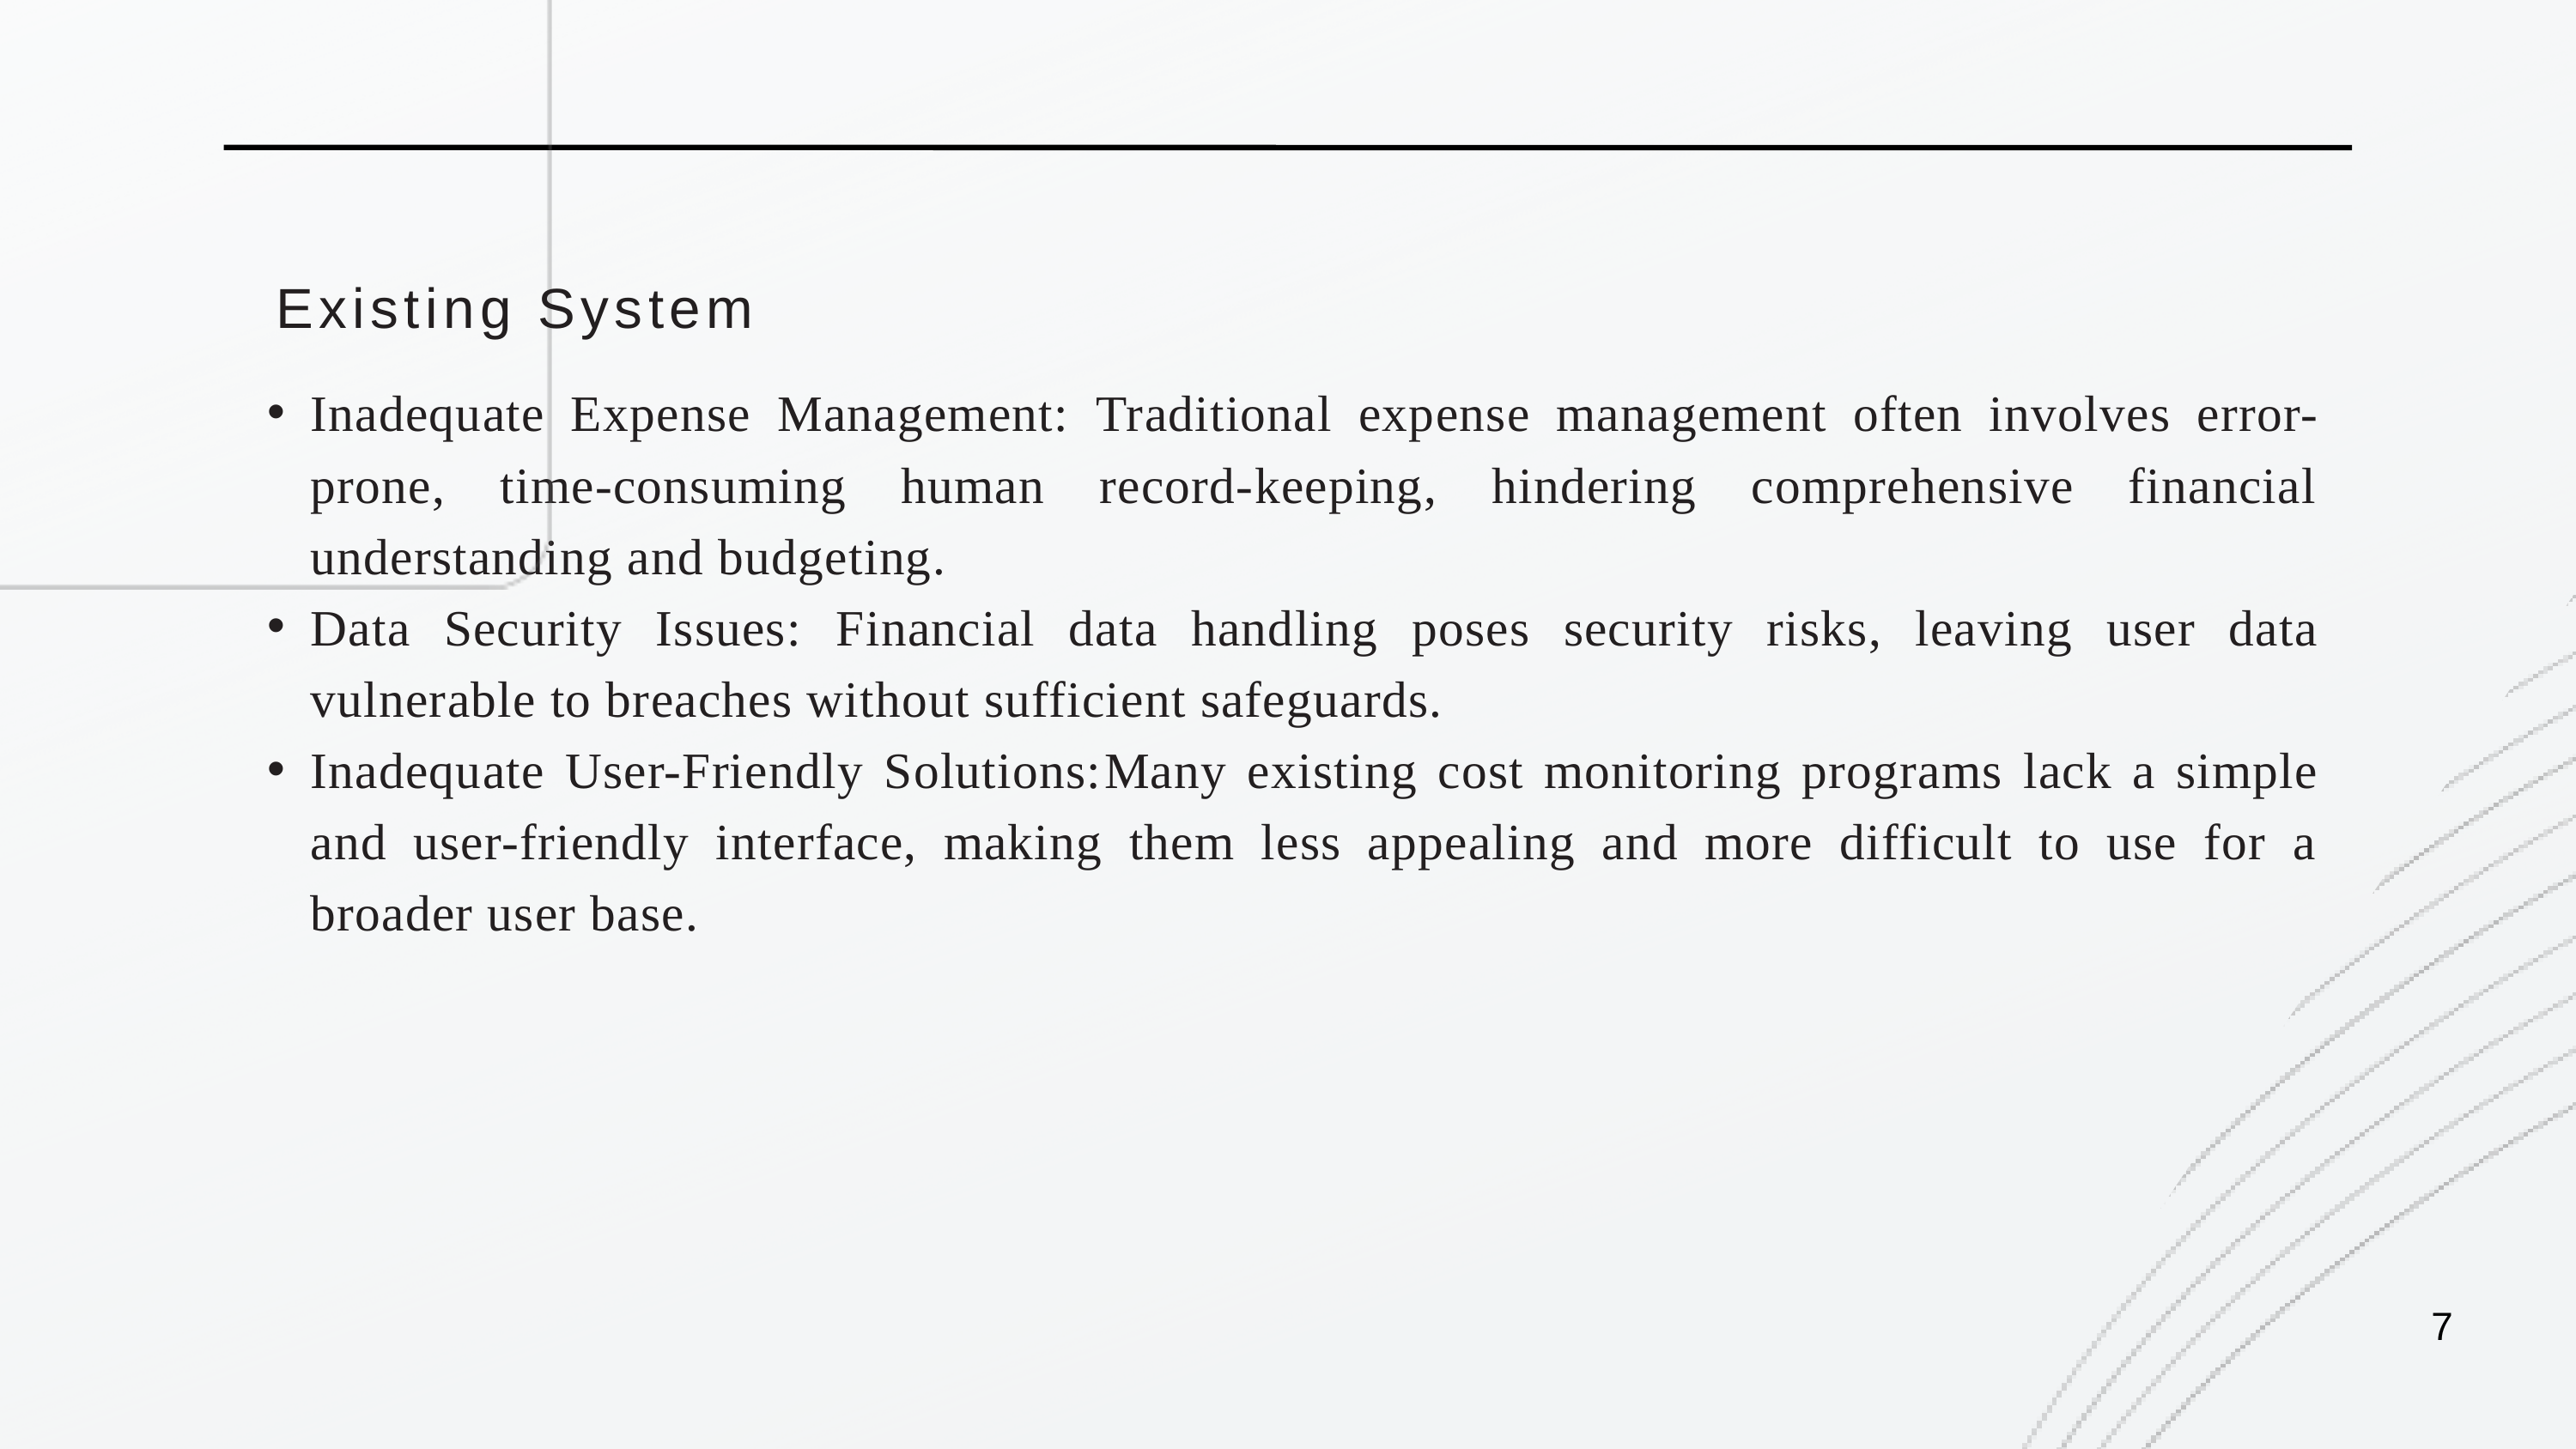

Existing System
Inadequate Expense Management:​ Traditional expense management often involves error-prone, time-consuming human record-keeping, hindering comprehensive financial understanding and budgeting.
Data Security Issues: ​Financial data handling poses security risks, leaving user data vulnerable to breaches without sufficient safeguards.
Inadequate User-Friendly Solutions:​Many existing cost monitoring programs lack a simple and user-friendly interface, making them less appealing and more difficult to use for a broader user base.​

7